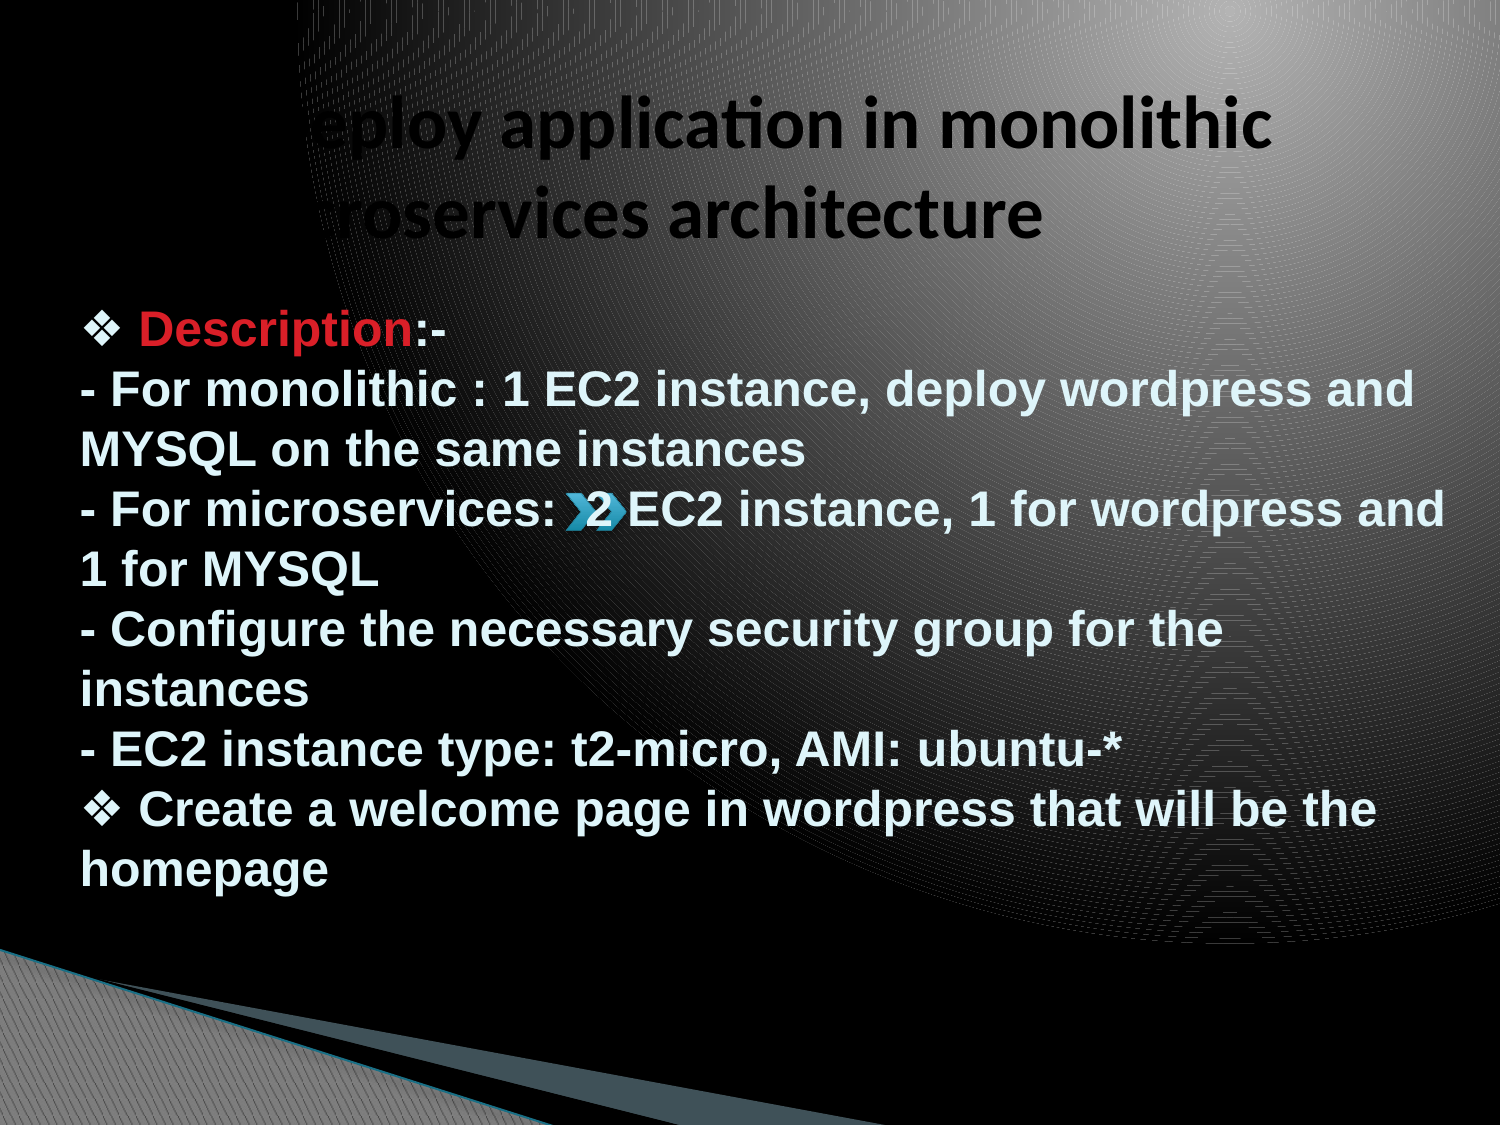

Task: Deploy application in monolithic and microservices architecture
# ❖ Description:- - For monolithic : 1 EC2 instance, deploy wordpress and MYSQL on the same instances - For microservices:  2 EC2 instance, 1 for wordpress and 1 for MYSQL - Configure the necessary security group for the instances - EC2 instance type: t2-micro, AMI: ubuntu-* ❖ Create a welcome page in wordpress that will be the homepage